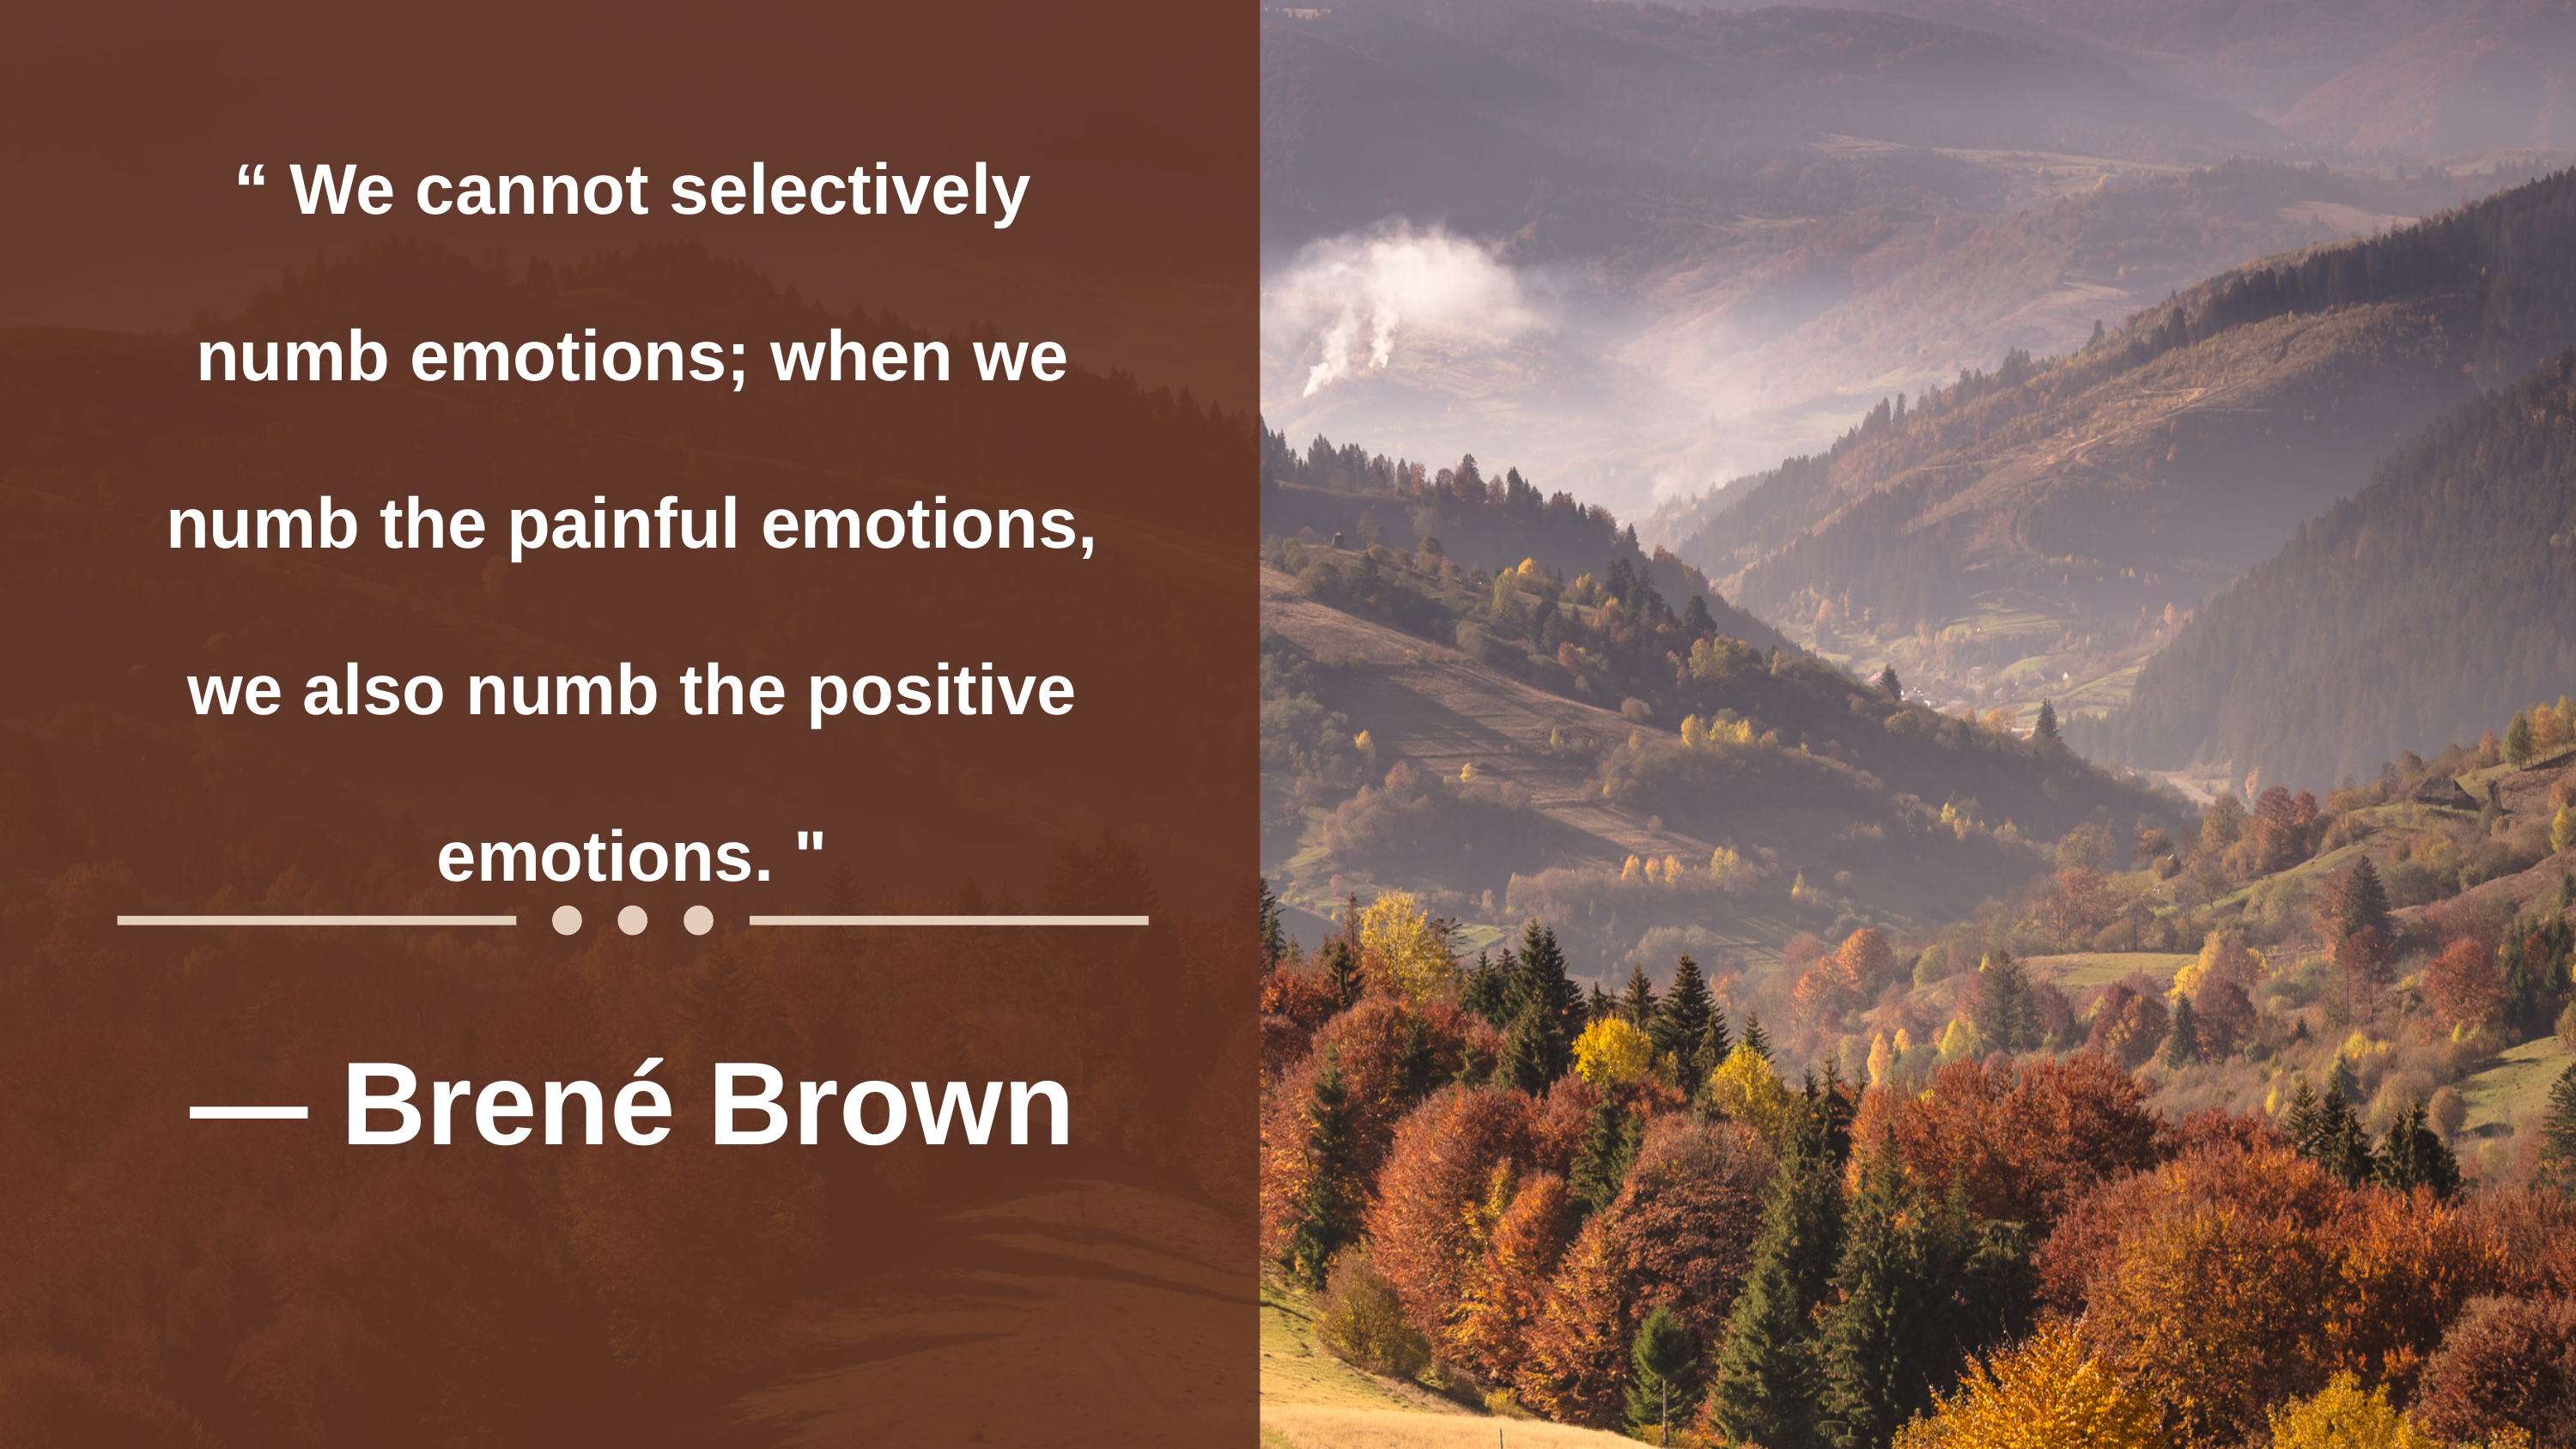

“ We cannot selectively numb emotions; when we numb the painful emotions, we also numb the positive emotions. "

— Brené Brown